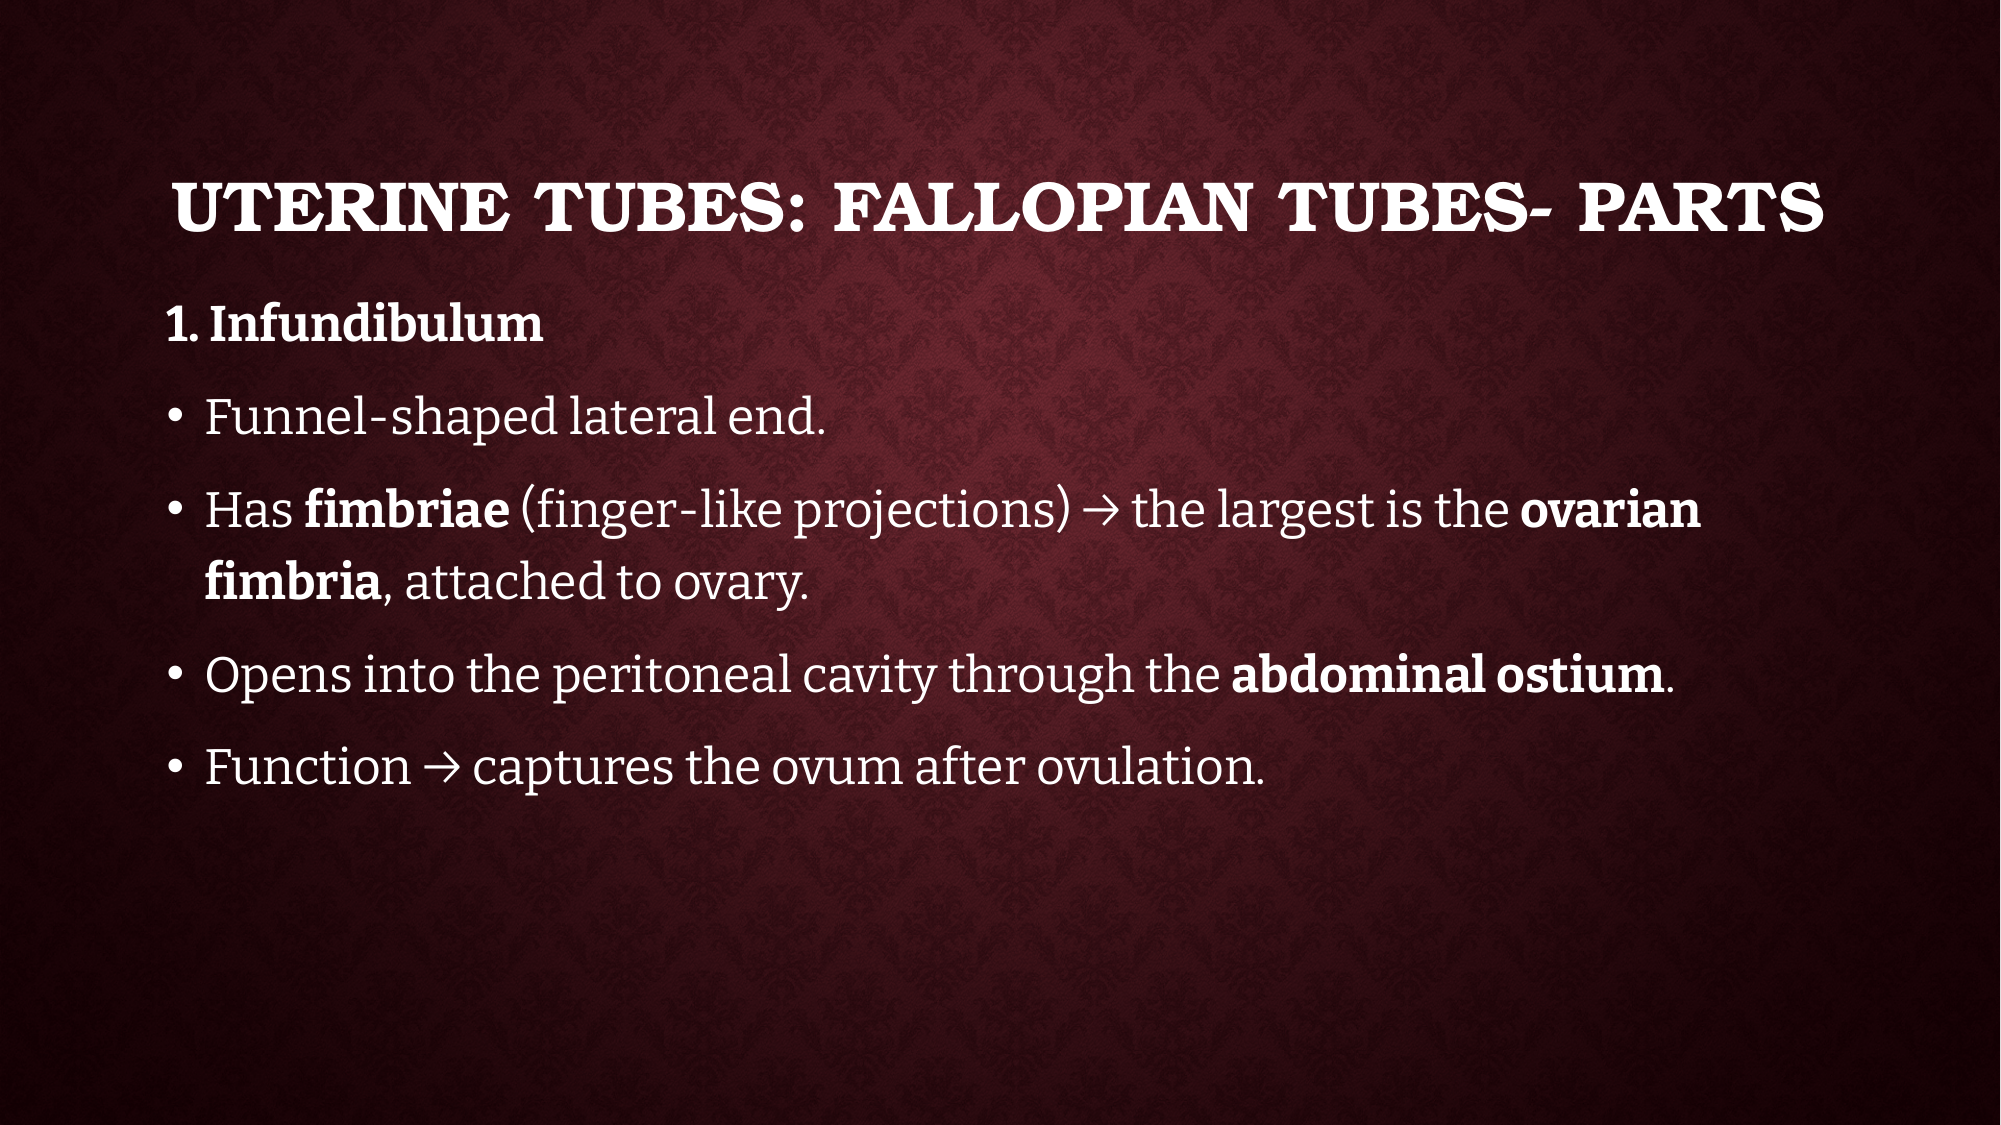

# Uterine tubes: fallopian tubes- parts
1. Infundibulum
Funnel-shaped lateral end.
Has fimbriae (finger-like projections) → the largest is the ovarian fimbria, attached to ovary.
Opens into the peritoneal cavity through the abdominal ostium.
Function → captures the ovum after ovulation.